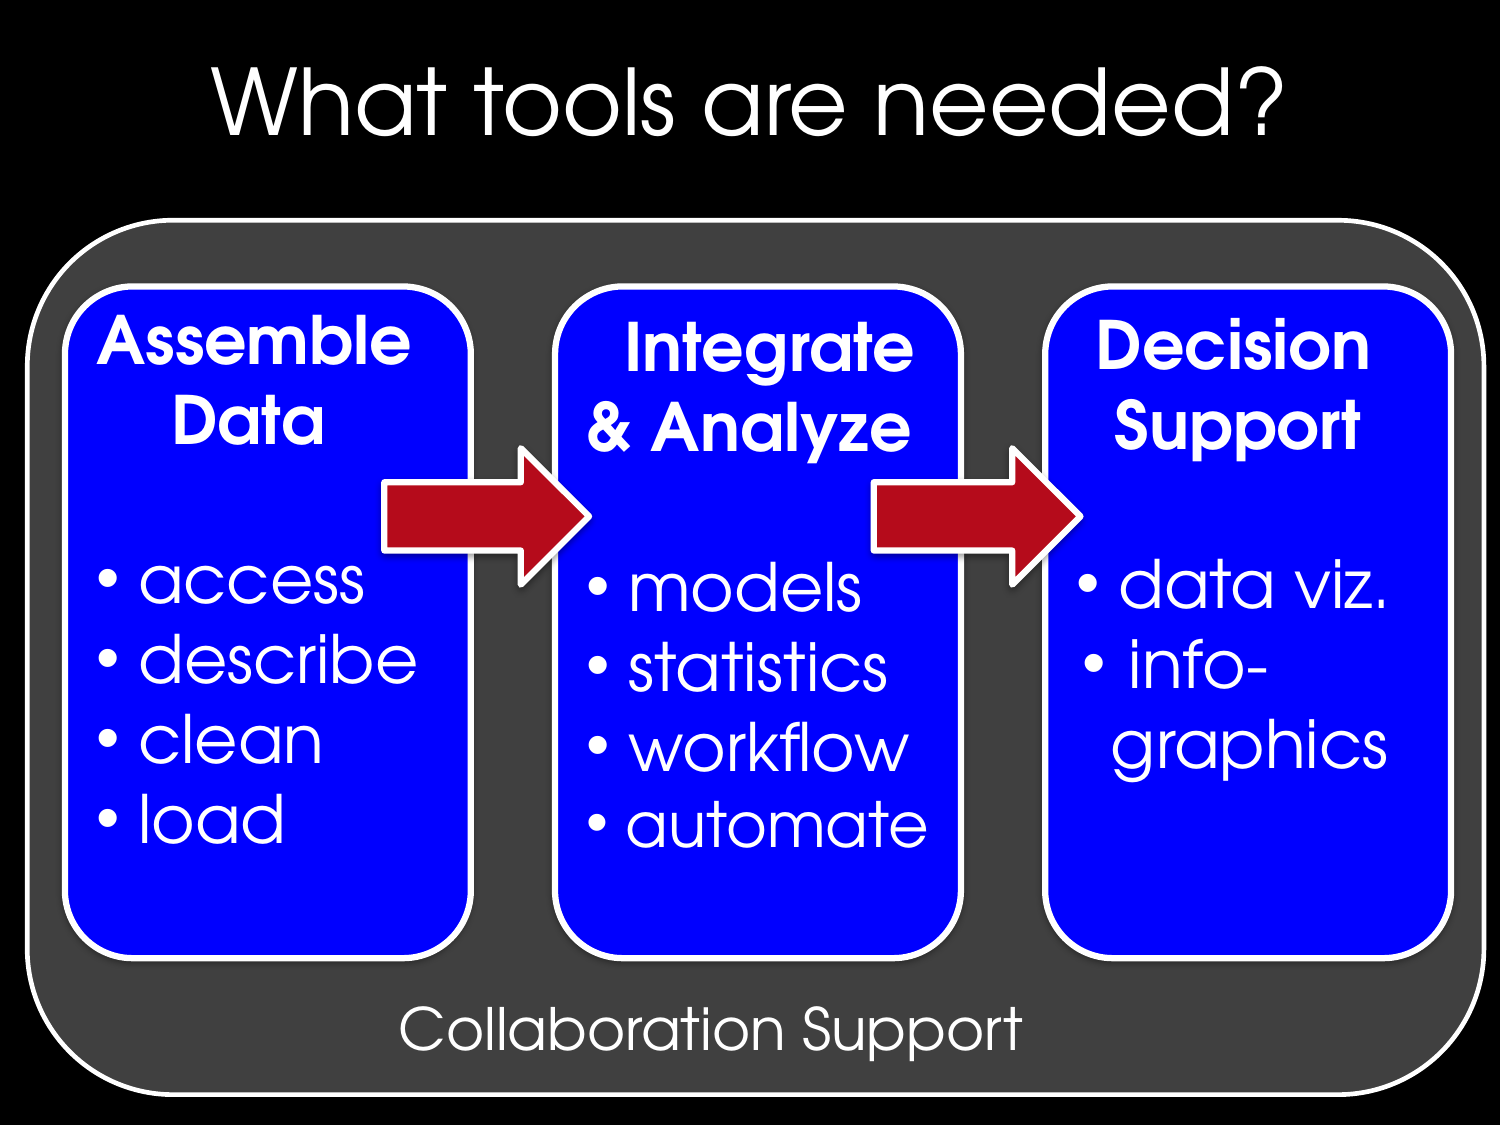

What tools are needed?

Assemble
    Data
 access
 describe
 clean
 load

  Integrate
& Analyze
 models
 statistics
 workflow
 automate

 Decision
  Support
 data viz.
 info-
graphics

Collaboration Support